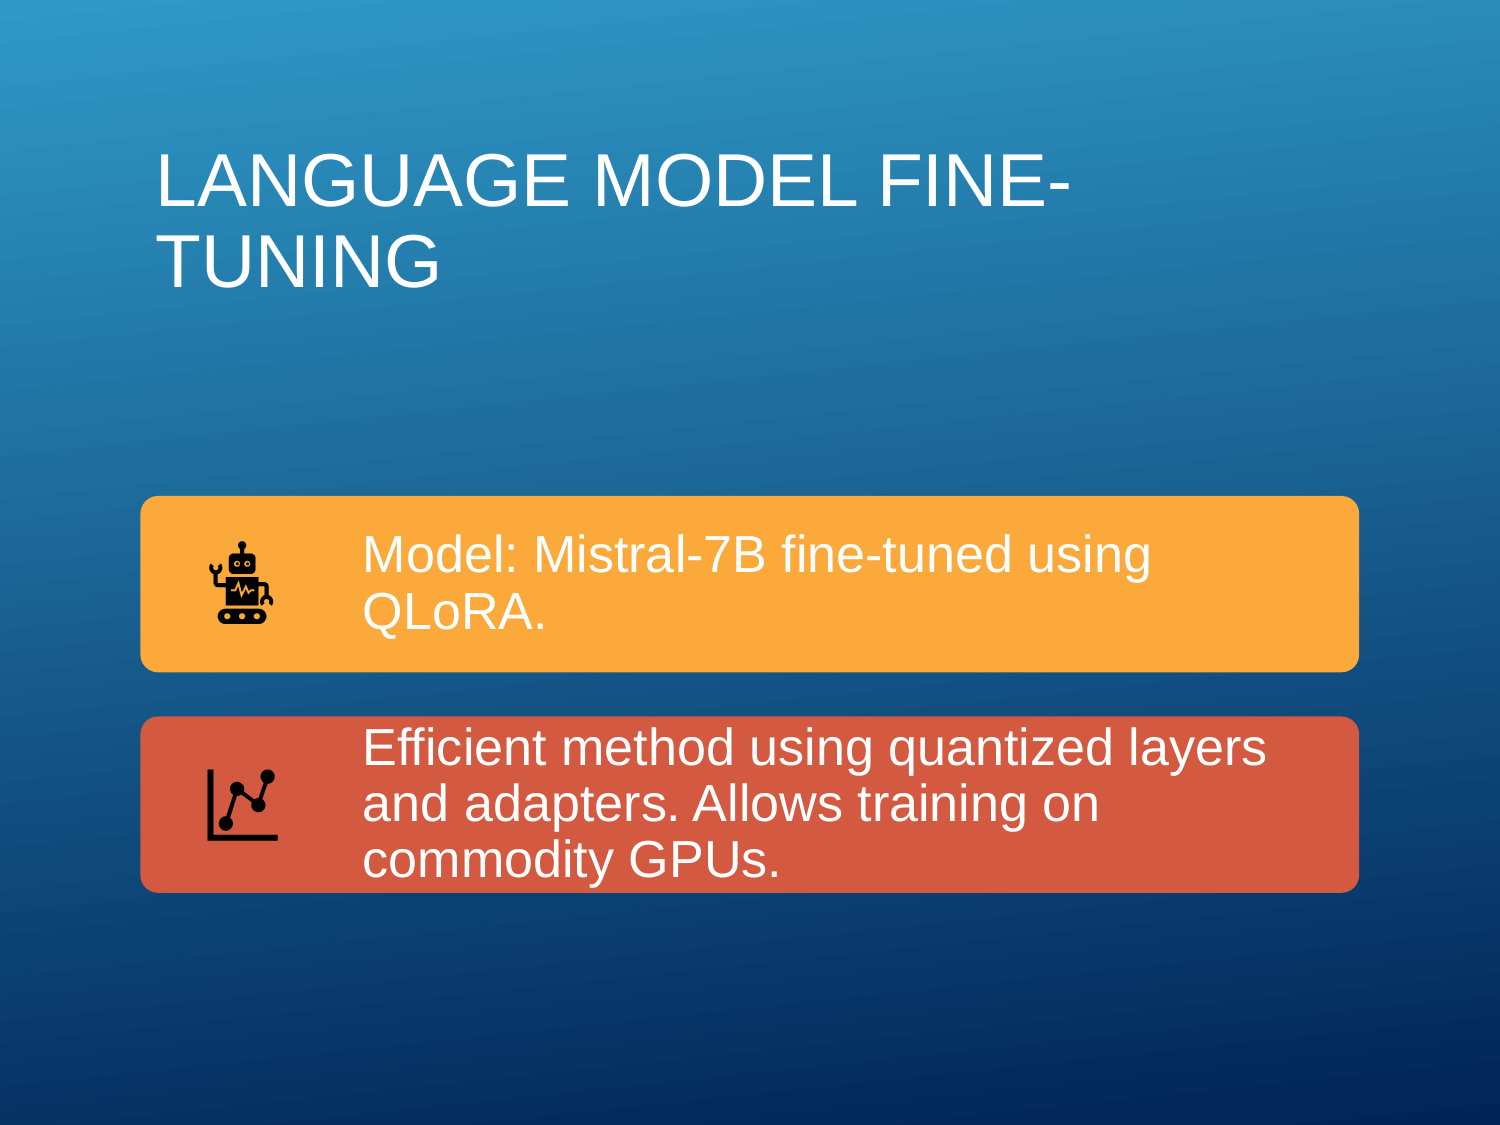

# Language Model Fine-Tuning
Model: Mistral-7B fine-tuned using QLoRA.
Efficient method using quantized layers and adapters. Allows training on commodity GPUs.